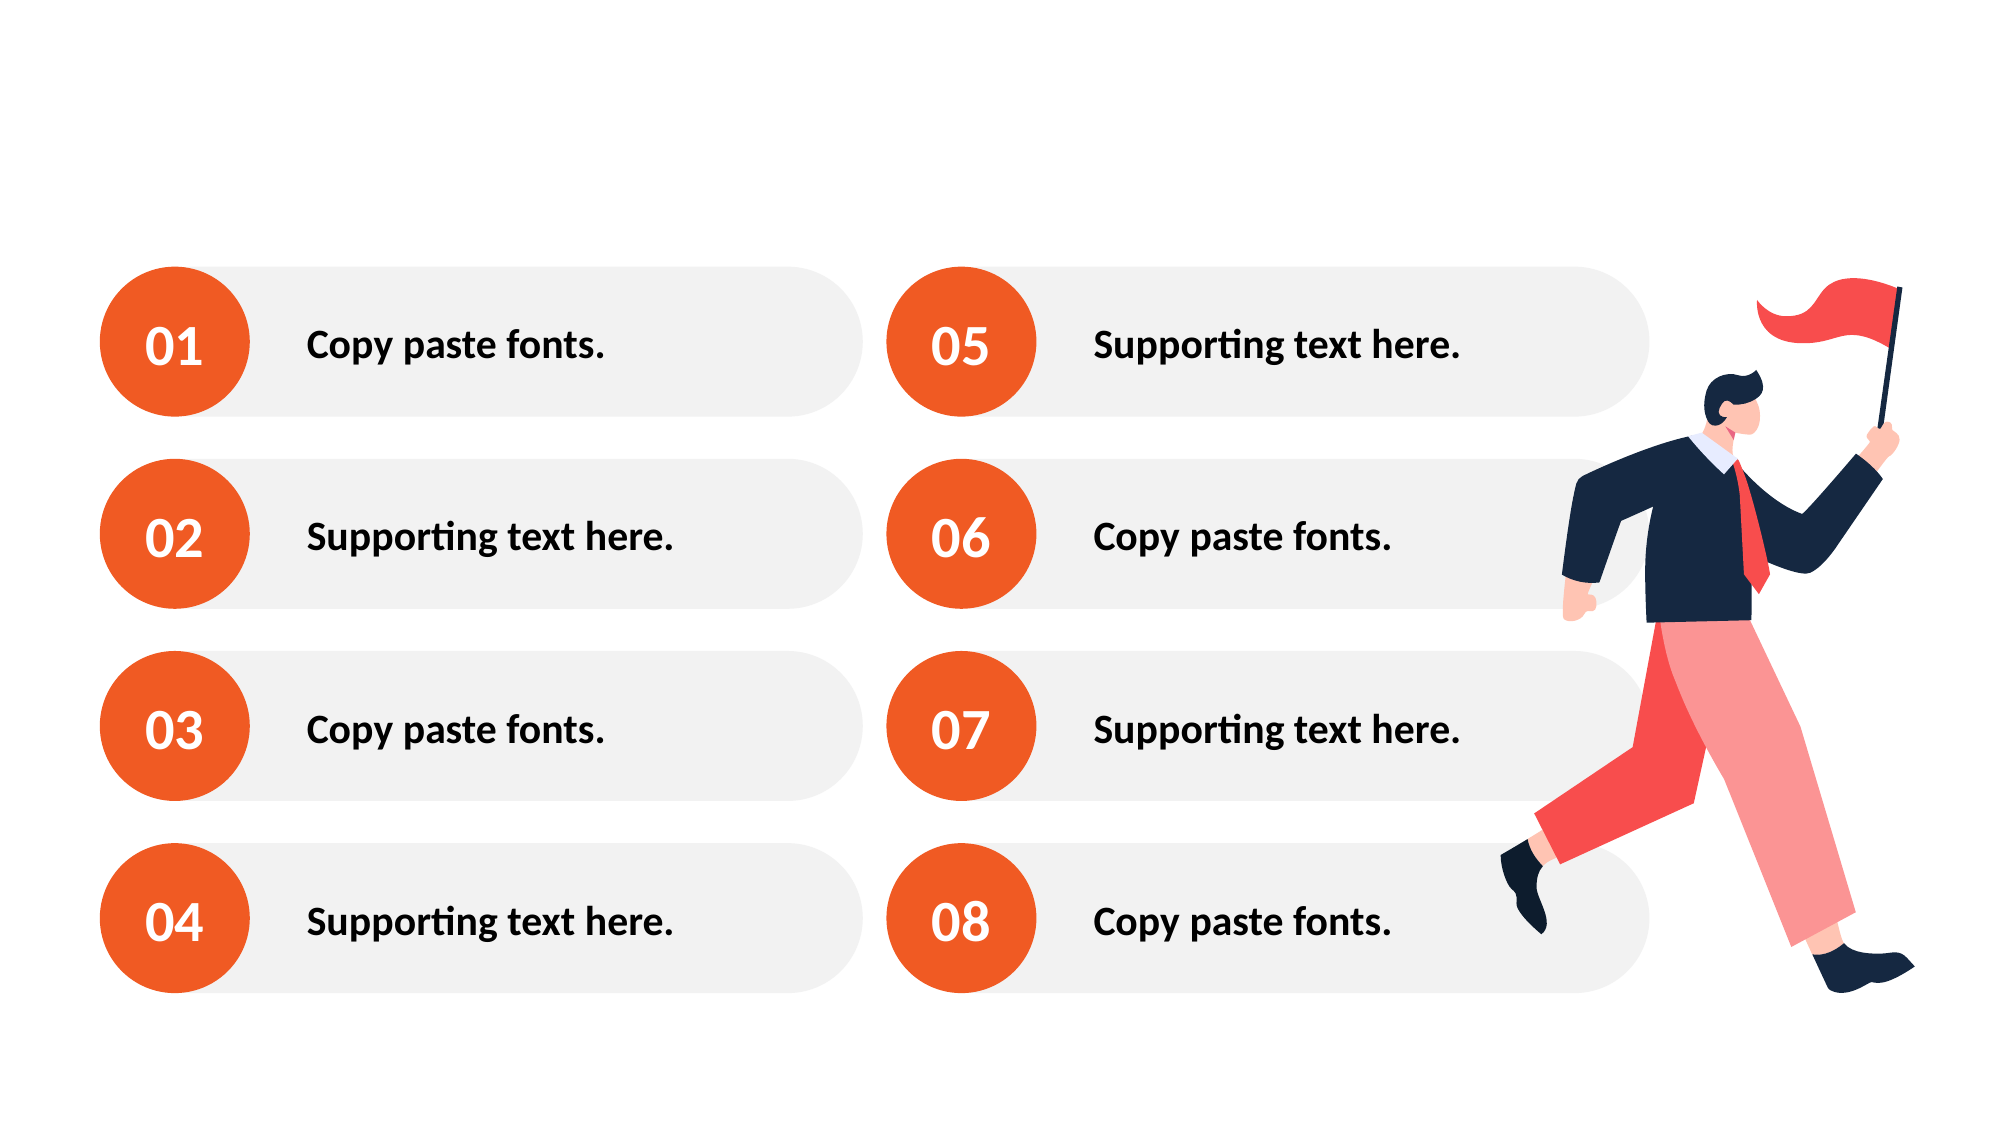

01

05

Copy paste fonts.
Supporting text here.
02

06

Supporting text here.
Copy paste fonts.
03

07

Copy paste fonts.
Supporting text here.
04

08

Supporting text here.
Copy paste fonts.